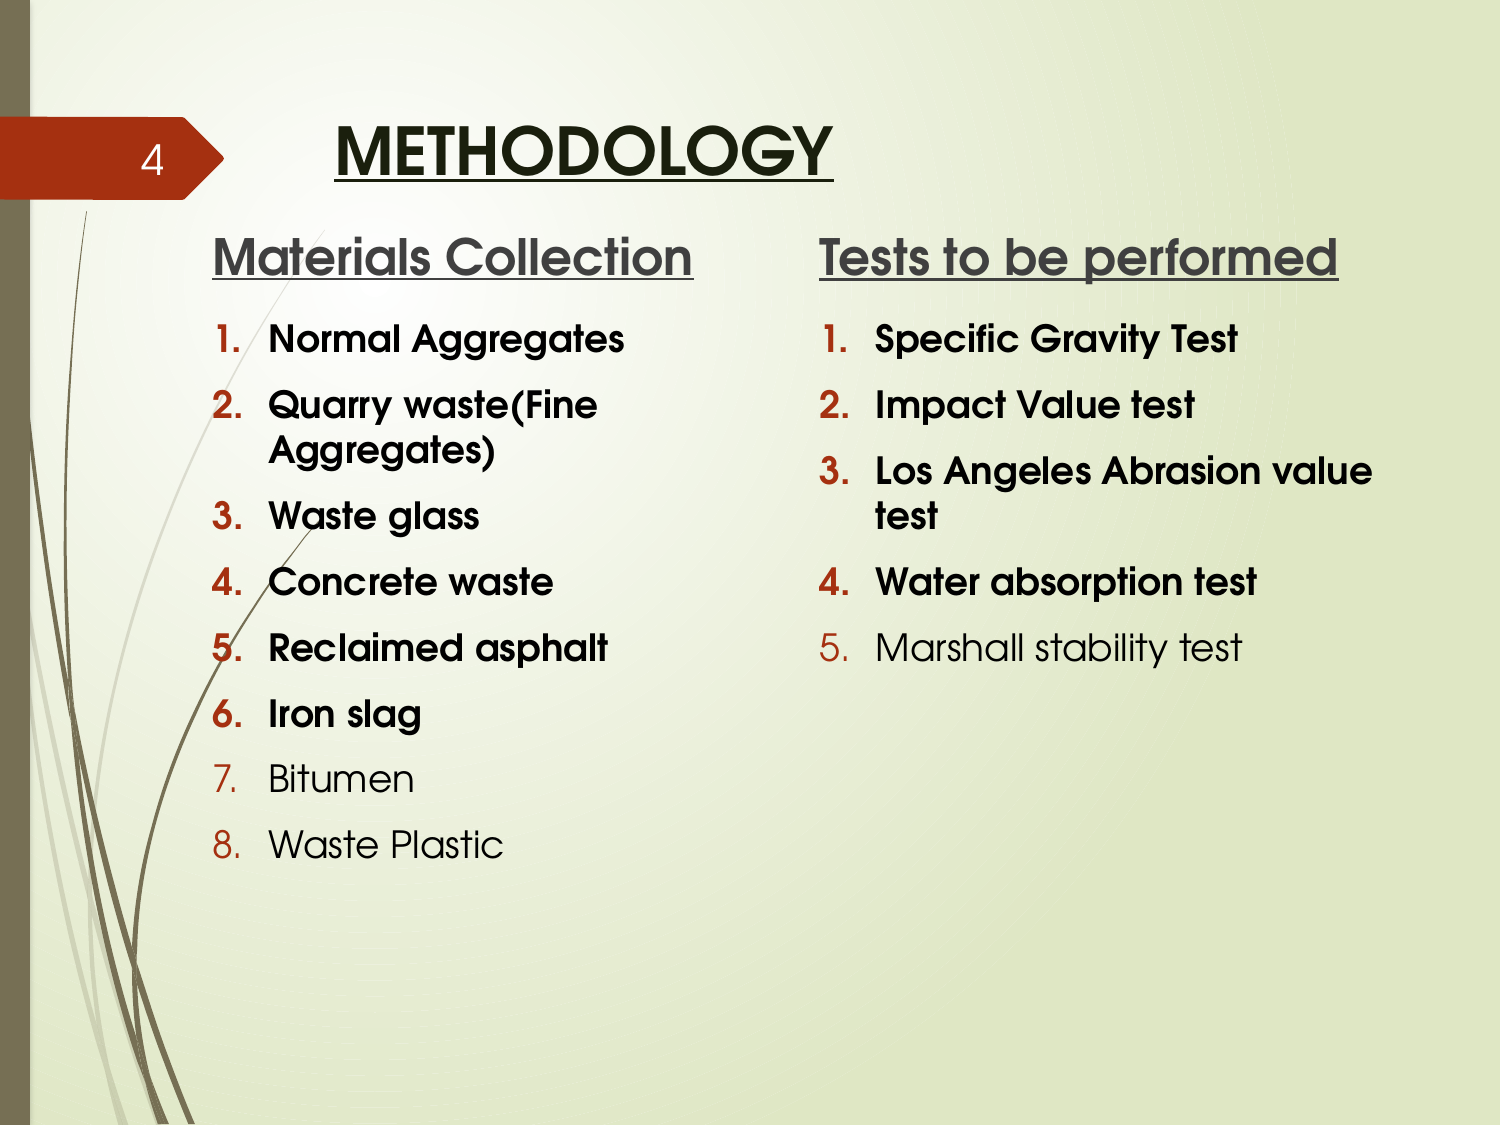

# METHODOLOGY
4
Tests to be performed
Materials Collection
Normal Aggregates
Quarry waste(Fine Aggregates)
Waste glass
Concrete waste
Reclaimed asphalt
Iron slag
Bitumen
Waste Plastic

Specific Gravity Test
Impact Value test
Los Angeles Abrasion value test
Water absorption test
Marshall stability test